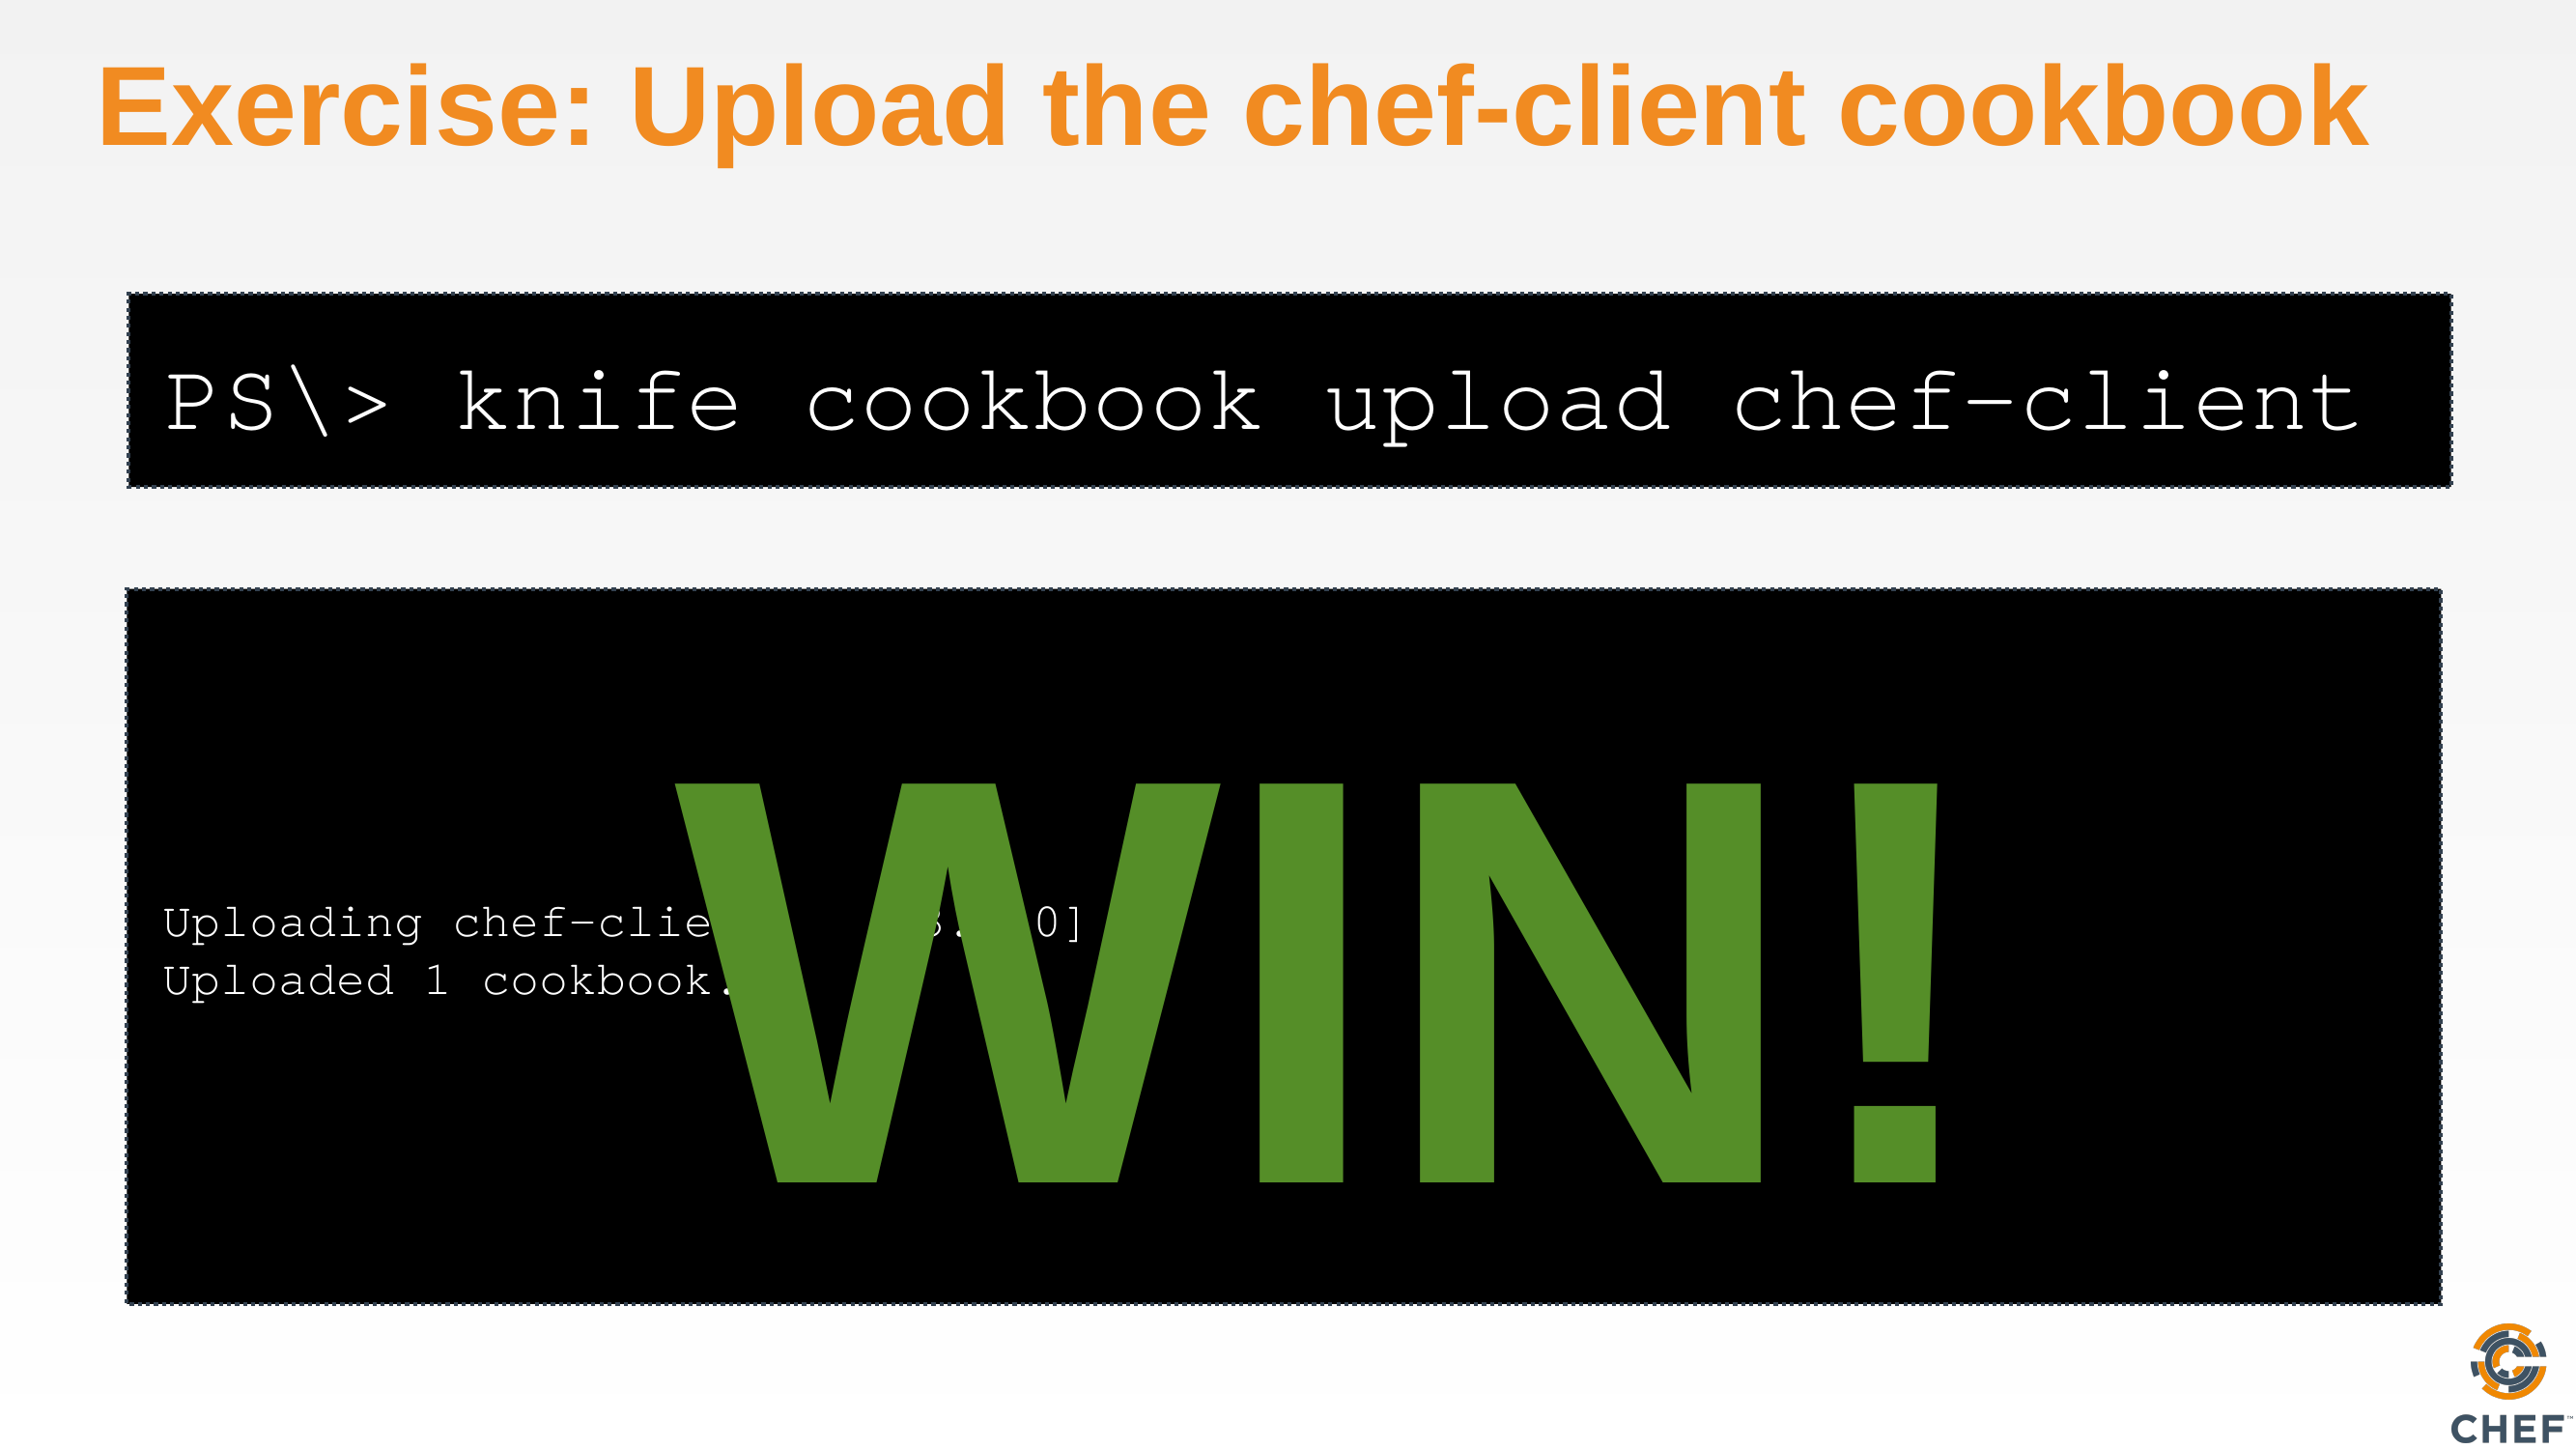

# Exercise: Upload the chef-client cookbook
PS\> knife cookbook upload chef-client
Uploading chef-client    [3.8.0]
Uploaded 1 cookbook.
WIN!